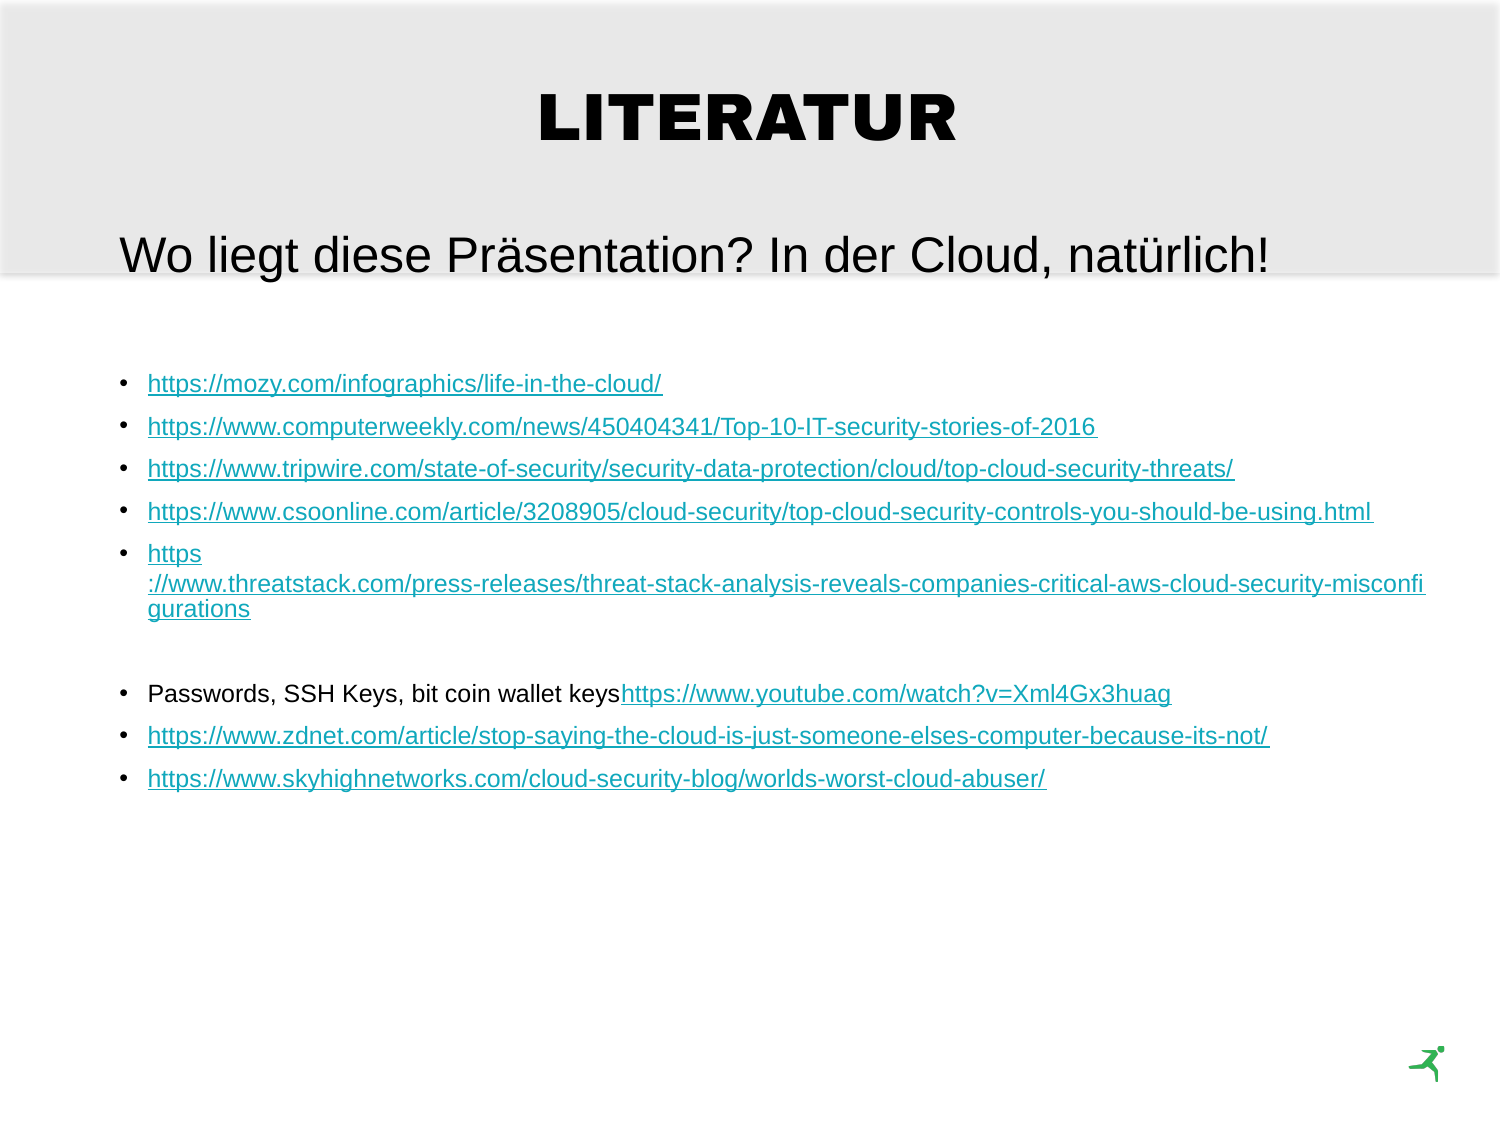

# LiTeratur
Wo liegt diese Präsentation? In der Cloud, natürlich!

https://mozy.com/infographics/life-in-the-cloud/
https://www.computerweekly.com/news/450404341/Top-10-IT-security-stories-of-2016
https://www.tripwire.com/state-of-security/security-data-protection/cloud/top-cloud-security-threats/
https://www.csoonline.com/article/3208905/cloud-security/top-cloud-security-controls-you-should-be-using.html
https://www.threatstack.com/press-releases/threat-stack-analysis-reveals-companies-critical-aws-cloud-security-misconfigurations

Passwords, SSH Keys, bit coin wallet keys https://www.youtube.com/watch?v=Xml4Gx3huag
https://www.zdnet.com/article/stop-saying-the-cloud-is-just-someone-elses-computer-because-its-not/
https://www.skyhighnetworks.com/cloud-security-blog/worlds-worst-cloud-abuser/